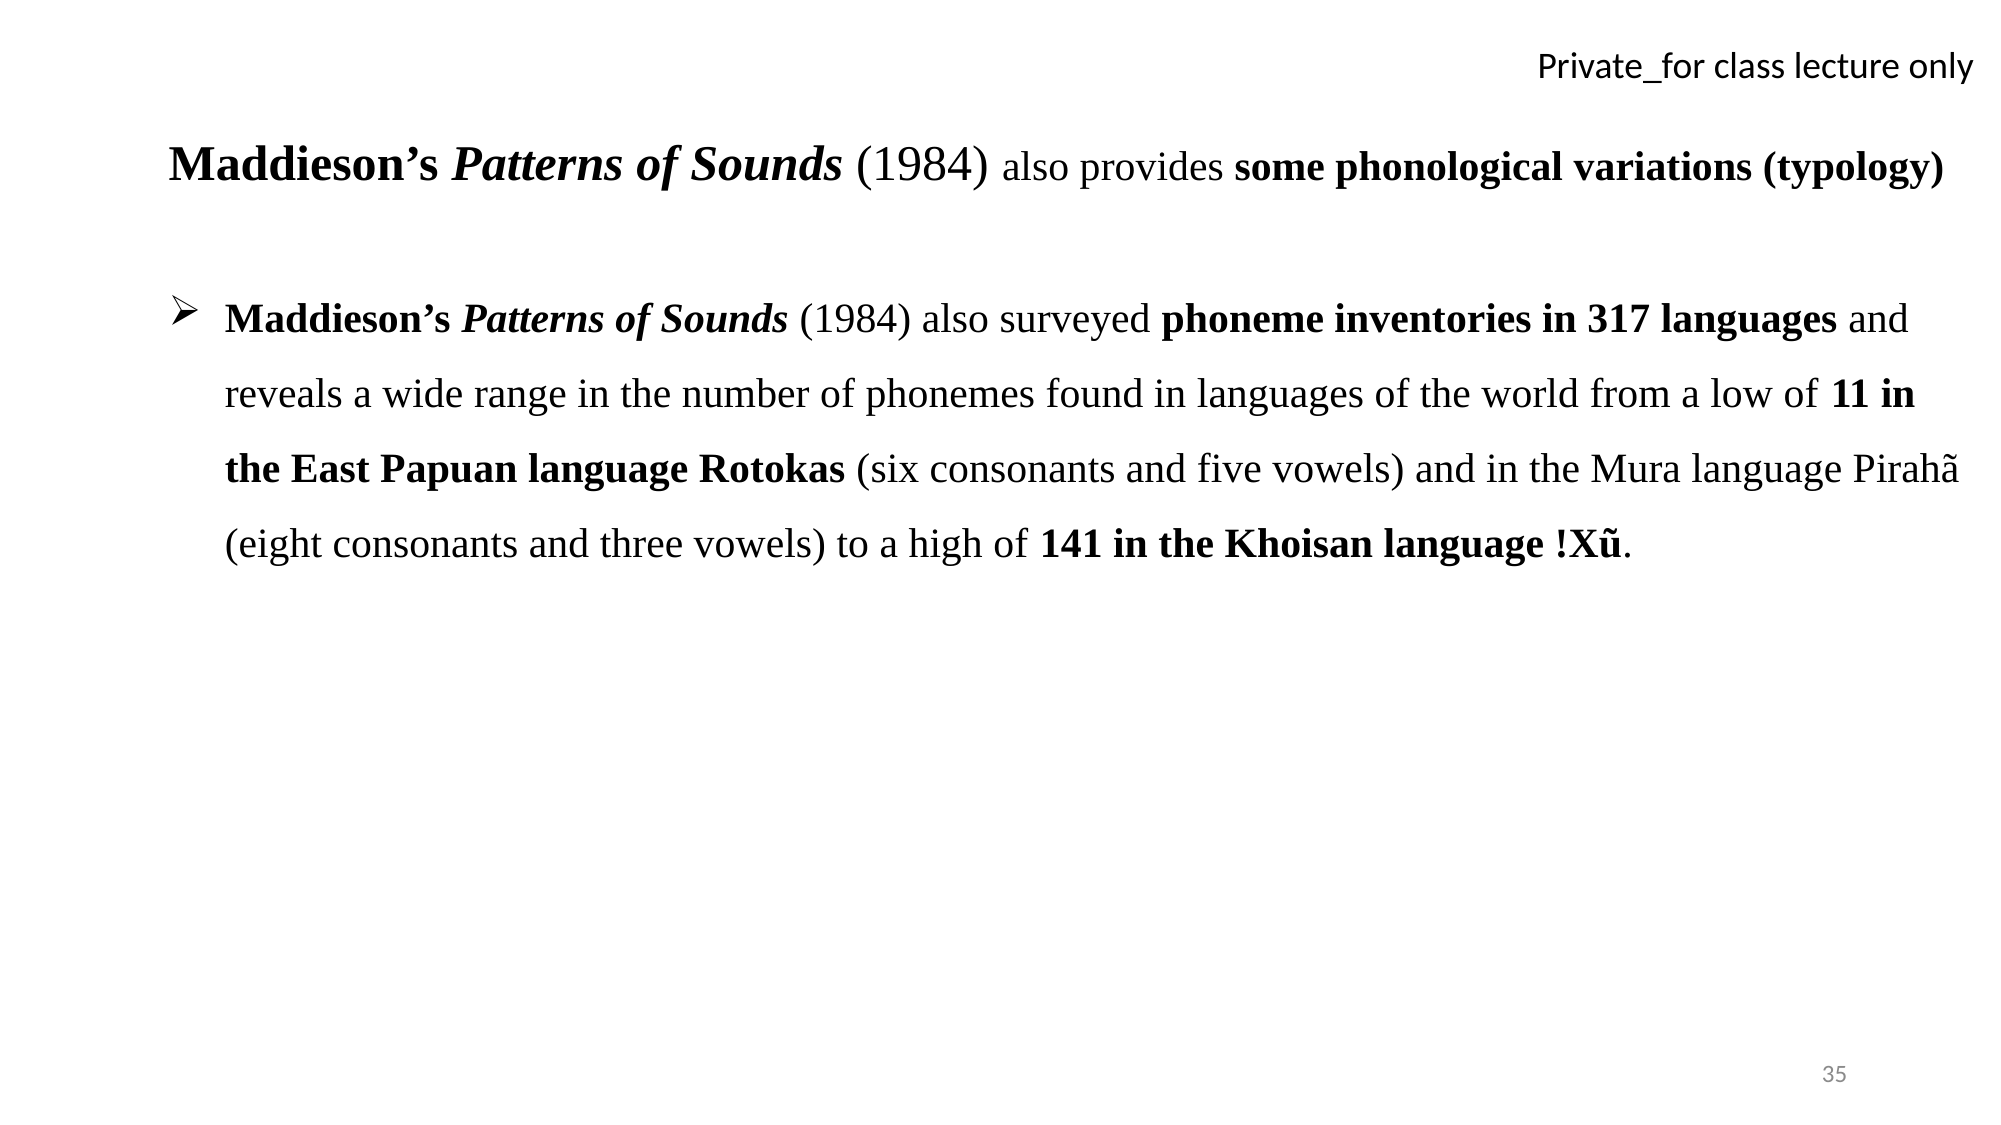

Maddieson’s Patterns of Sounds (1984) also provides some phonological variations (typology)

Maddieson’s Patterns of Sounds (1984) also surveyed phoneme inventories in 317 languages and reveals a wide range in the number of phonemes found in languages of the world from a low of 11 in the East Papuan language Rotokas (six consonants and five vowels) and in the Mura language Pirahã (eight consonants and three vowels) to a high of 141 in the Khoisan language !Xũ.
35